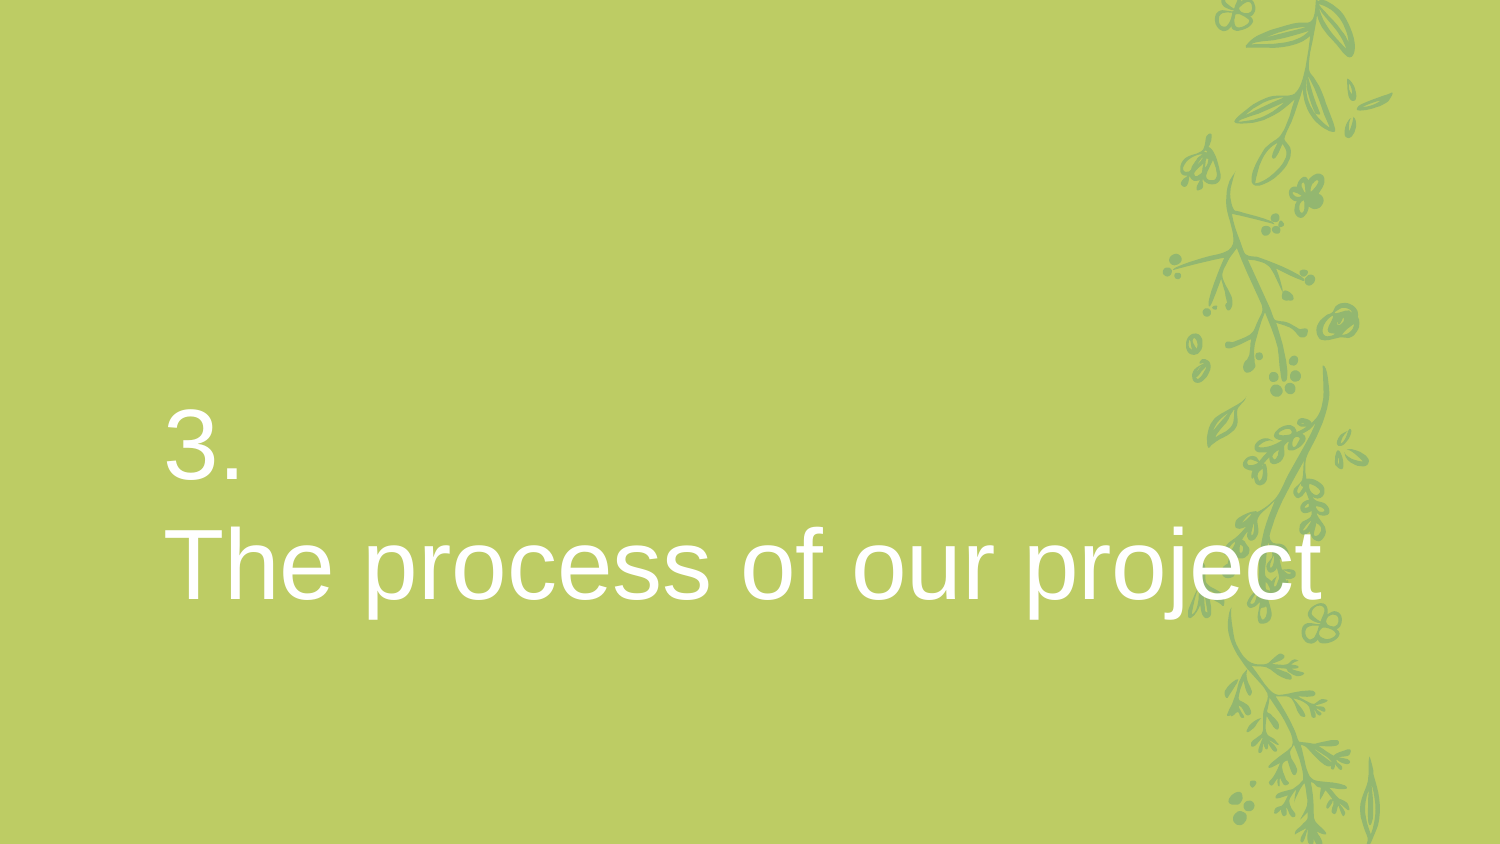

# 3.
The process of our project